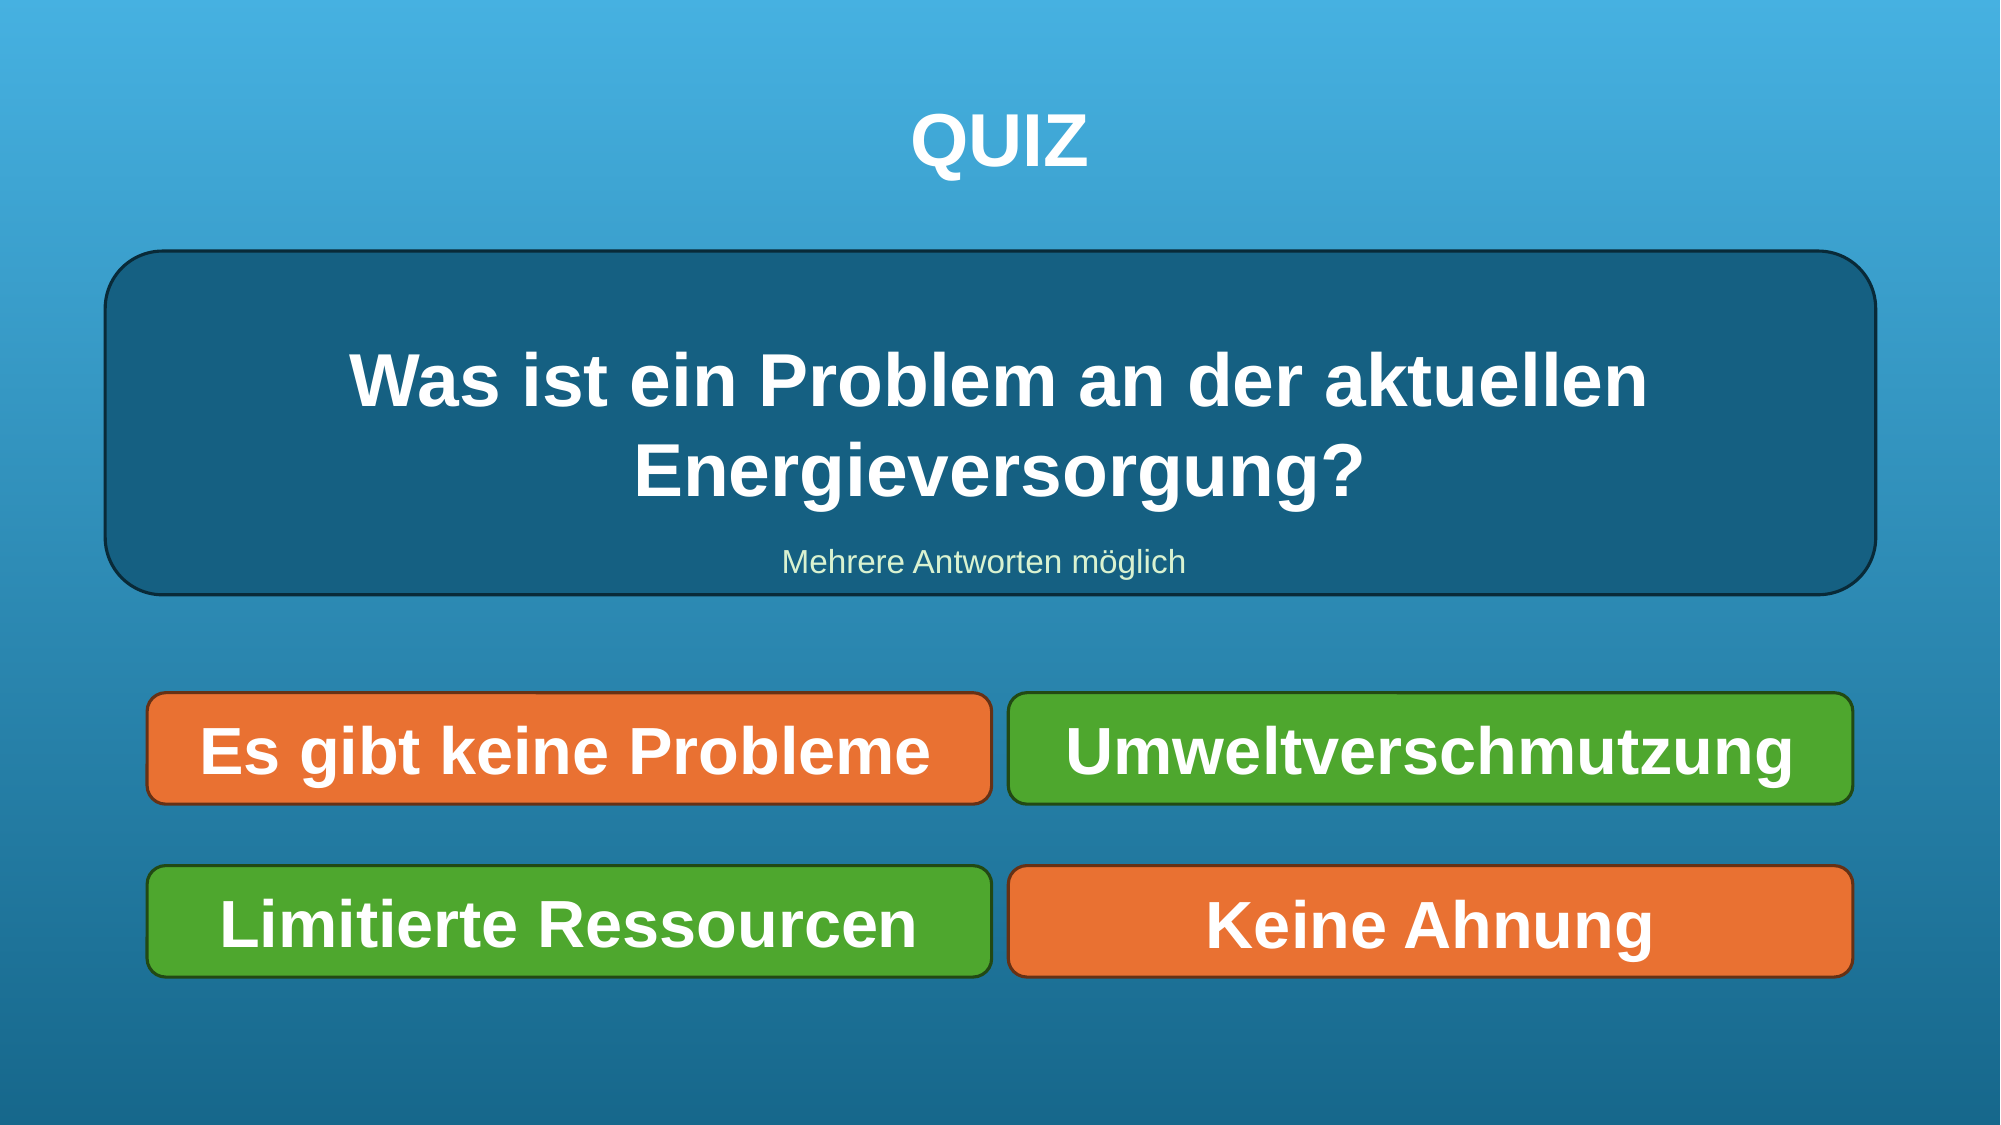

QUIZ

Was ist ein Problem an der aktuellen Energieversorgung?
Mehrere Antworten möglich

Es gibt keine Probleme
Umweltverschmutzung

Limitierte Ressourcen
Keine Ahnung